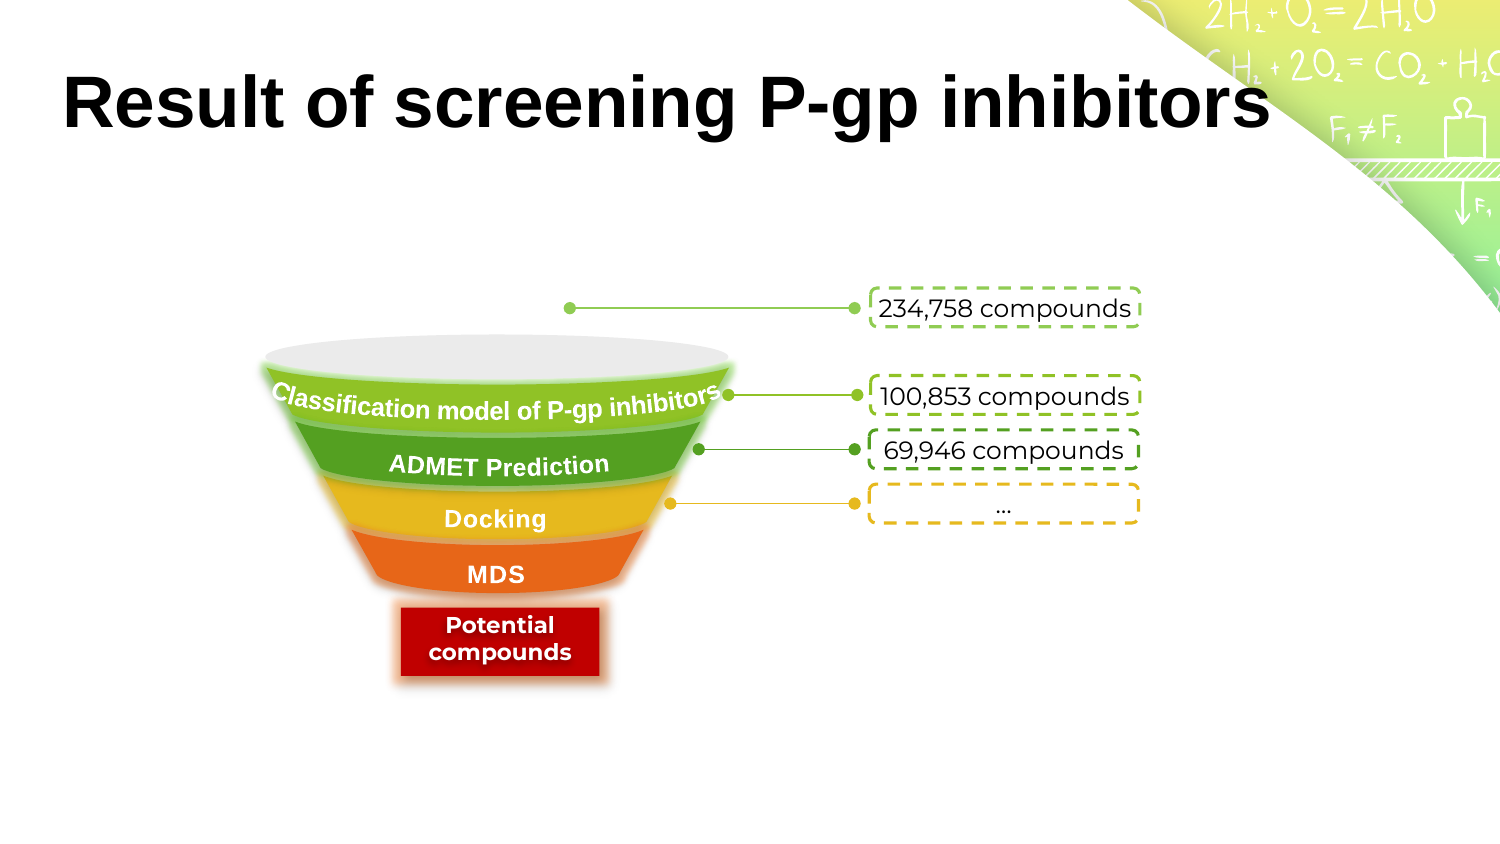

# Result of screening P-gp inhibitors

ZINC20
234,758 compounds

Classification model of P-gp inhibitors
100,853 compounds
ADMET Prediction
69,946 compounds
Docking
…
MDS
Potential compounds